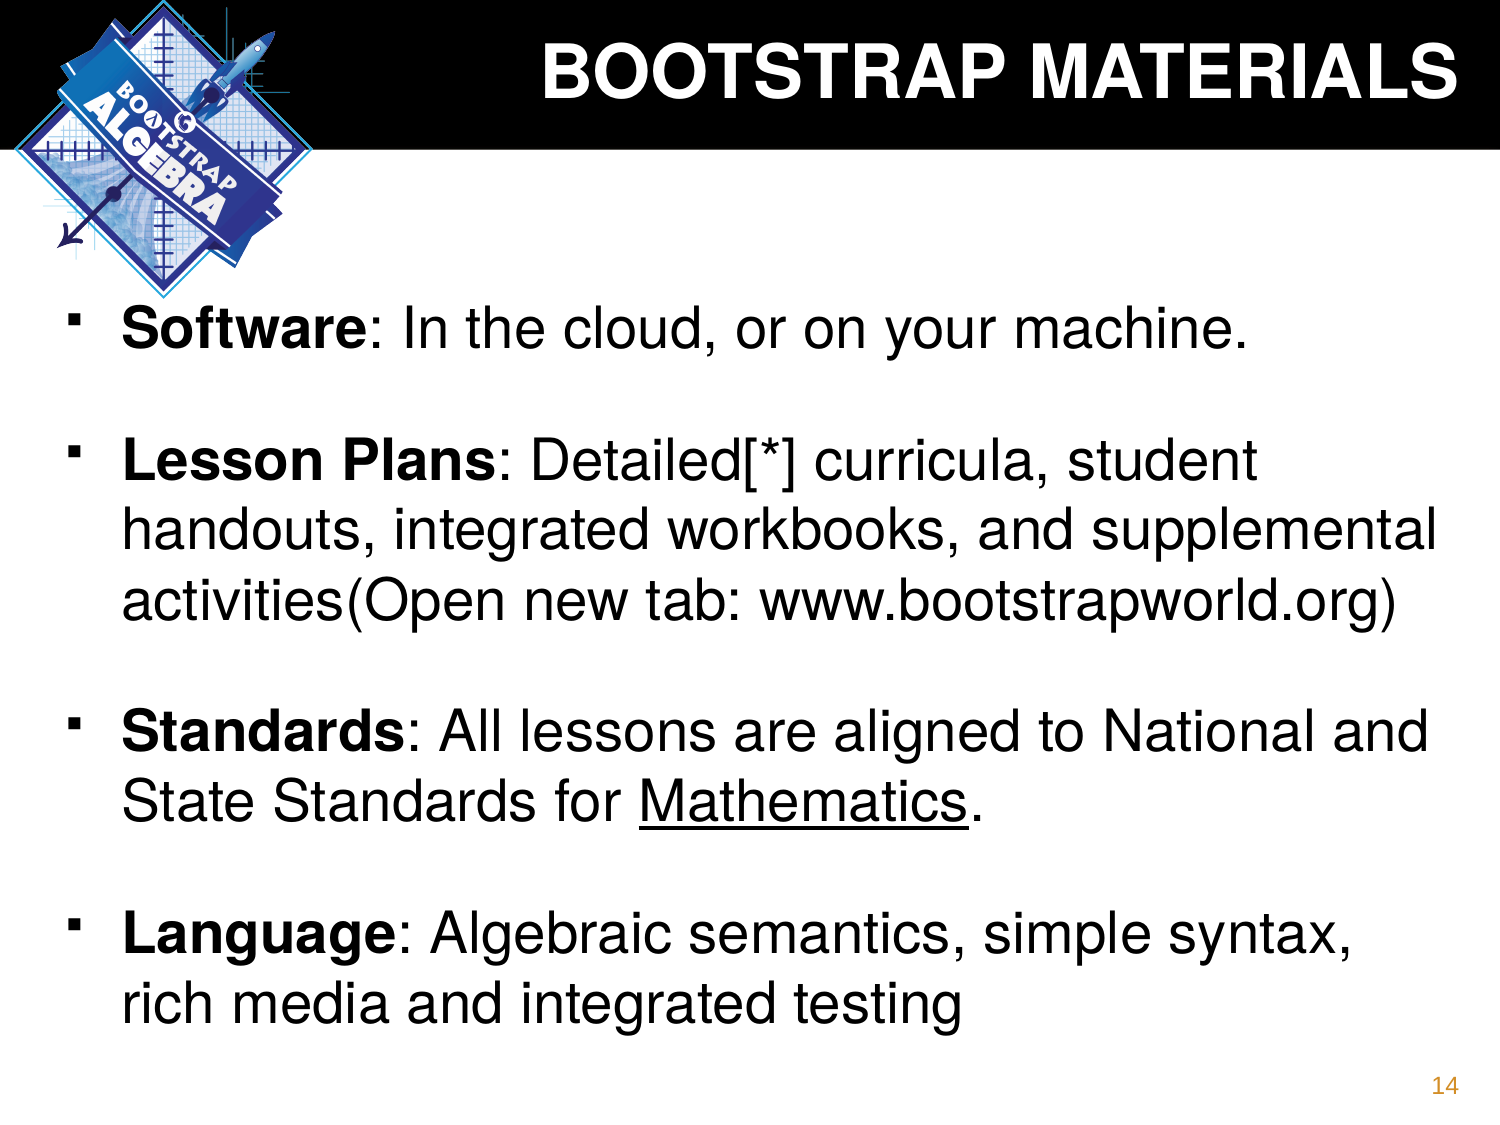

# Bootstrap Materials
Software: In the cloud, or on your machine.
Lesson Plans: Detailed[*] curricula, student handouts, integrated workbooks, and supplemental activities(Open new tab: www.bootstrapworld.org)
Standards: All lessons are aligned to National and State Standards for Mathematics.
Language: Algebraic semantics, simple syntax, rich media and integrated testing
14